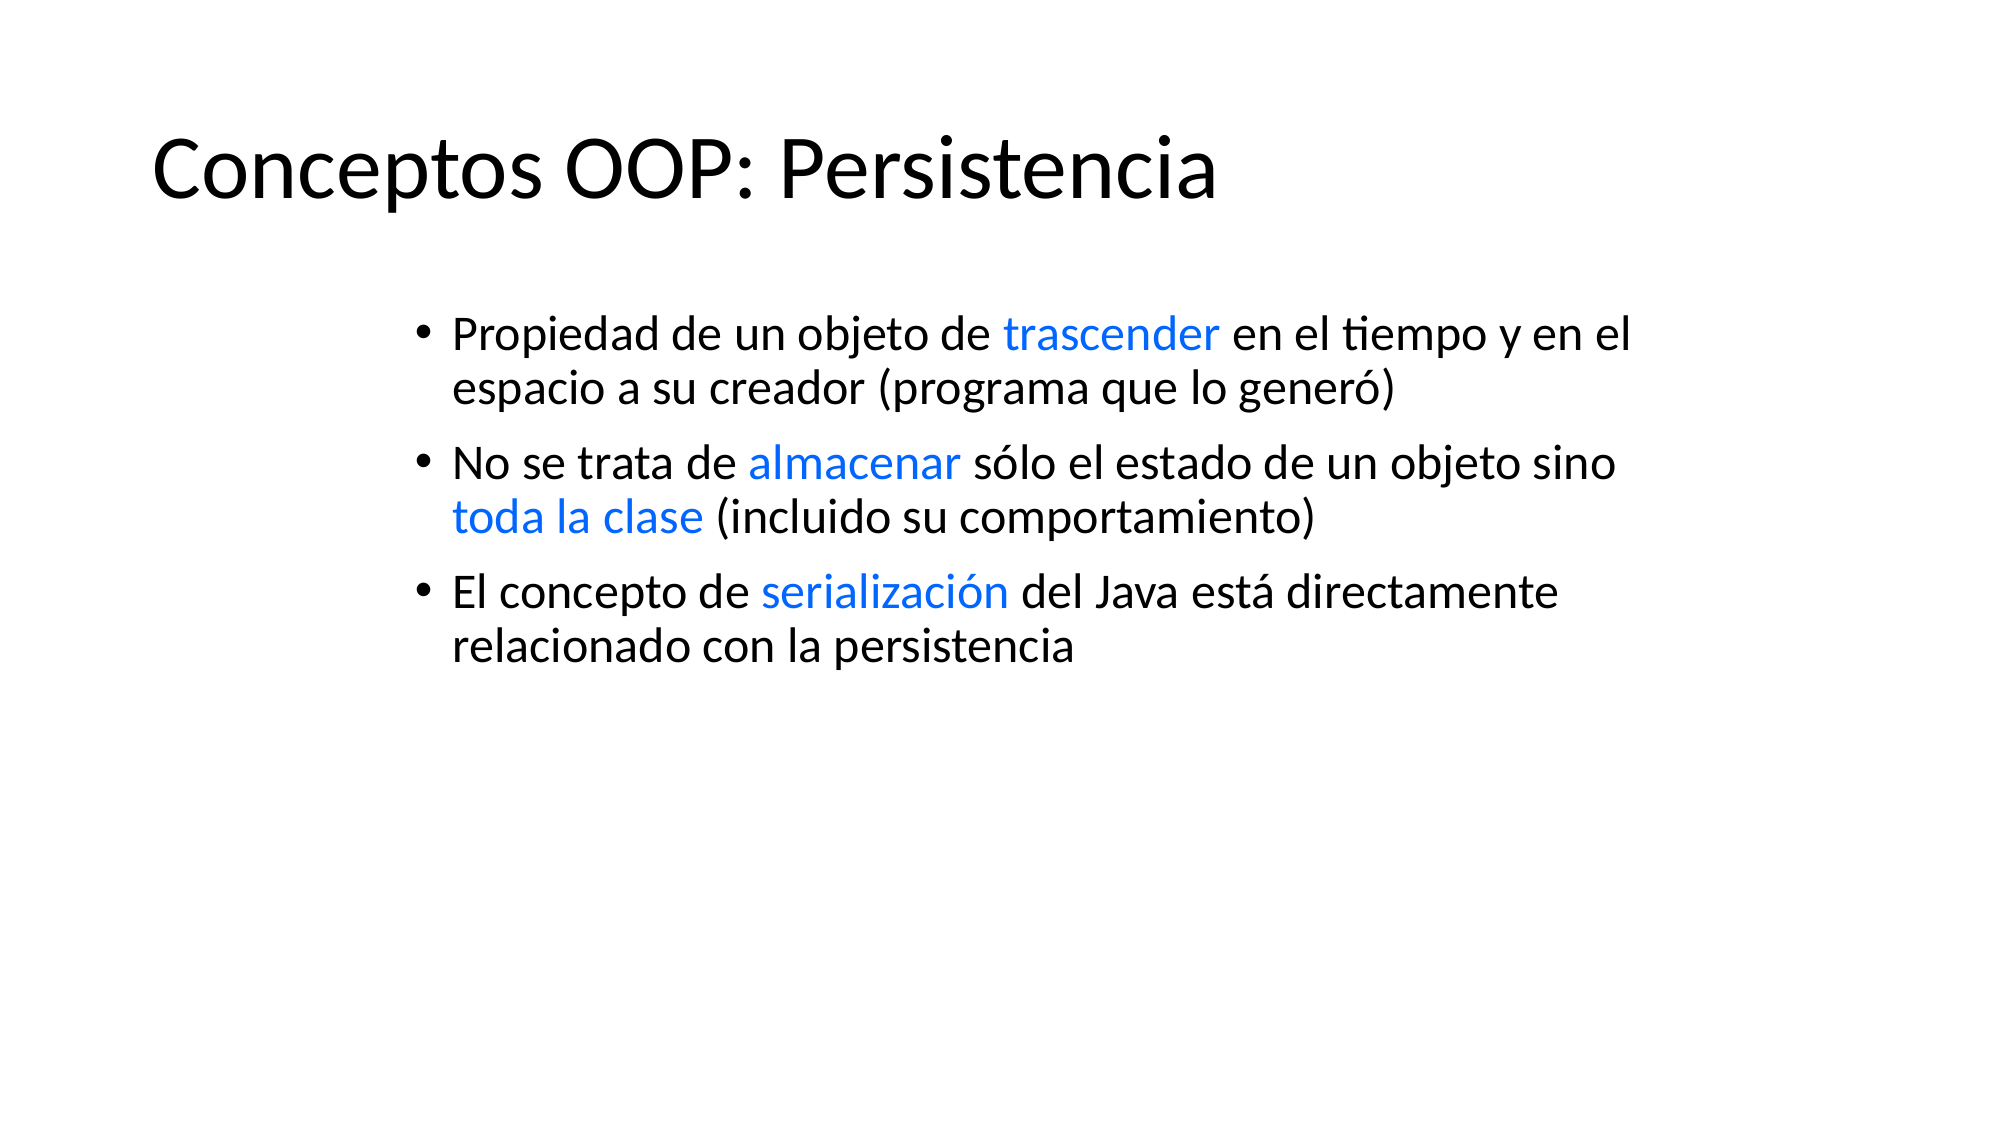

# Conceptos OOP: Persistencia
Propiedad de un objeto de trascender en el tiempo y en el espacio a su creador (programa que lo generó)
No se trata de almacenar sólo el estado de un objeto sino toda la clase (incluido su comportamiento)
El concepto de serialización del Java está directamente relacionado con la persistencia